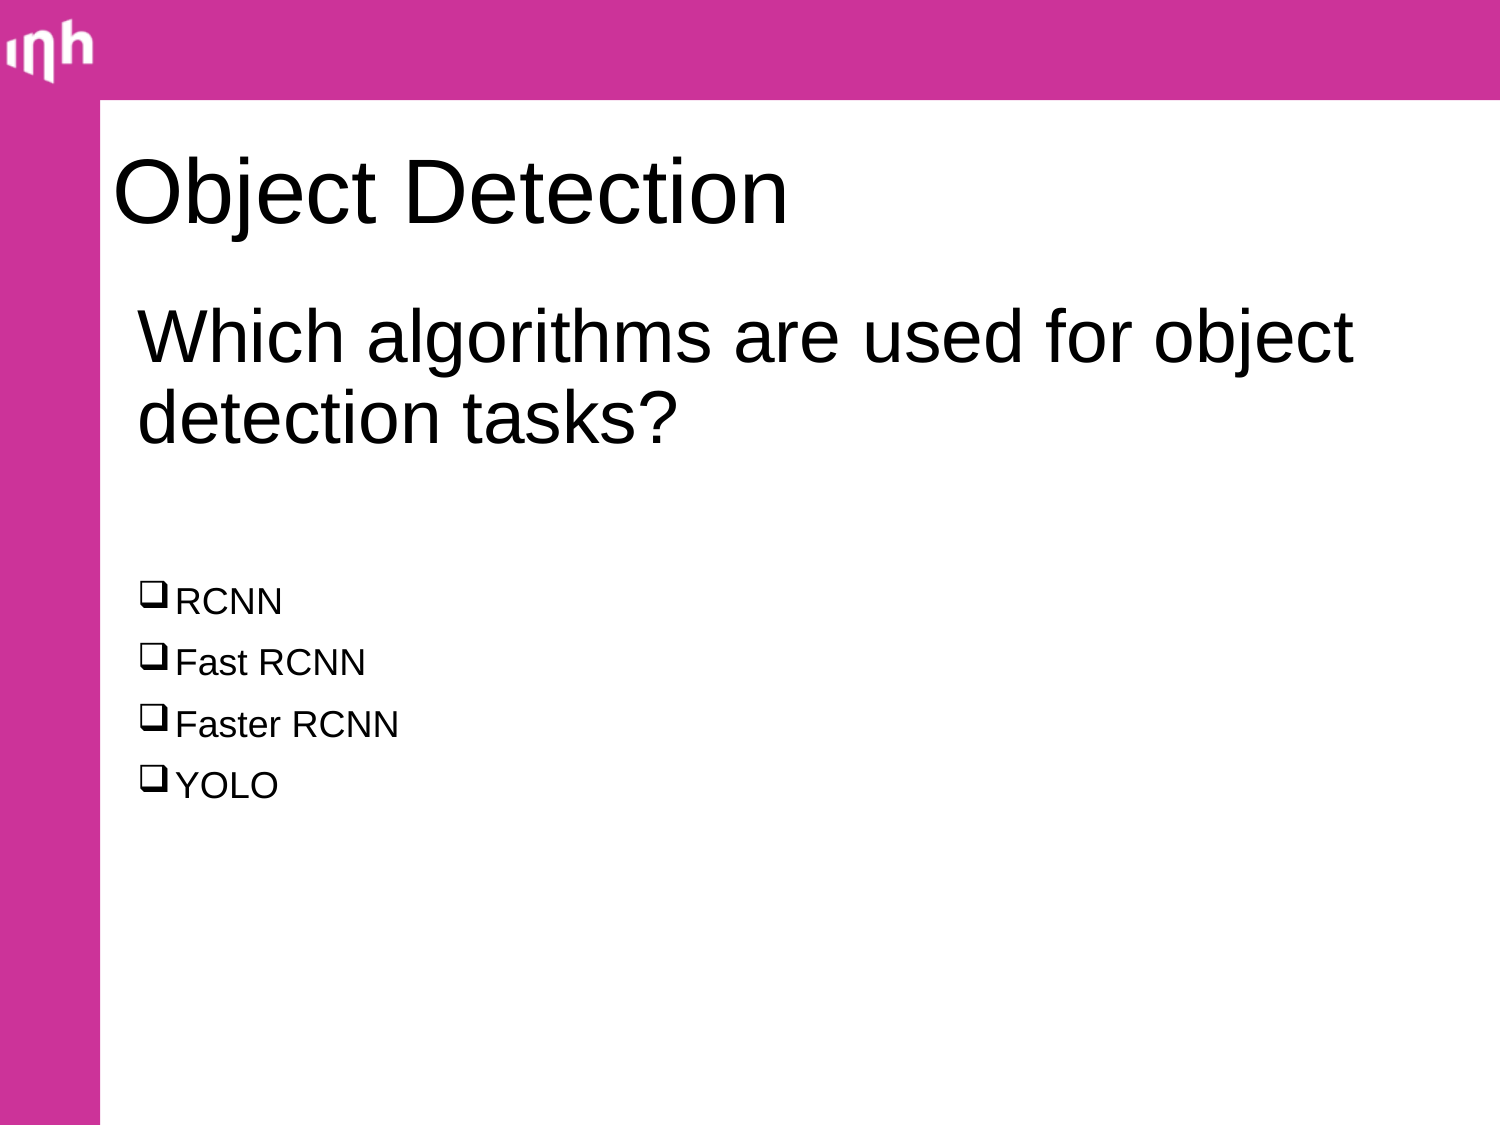

# Object Detection
Which algorithms are used for object detection tasks?

RCNN
Fast RCNN
Faster RCNN
YOLO